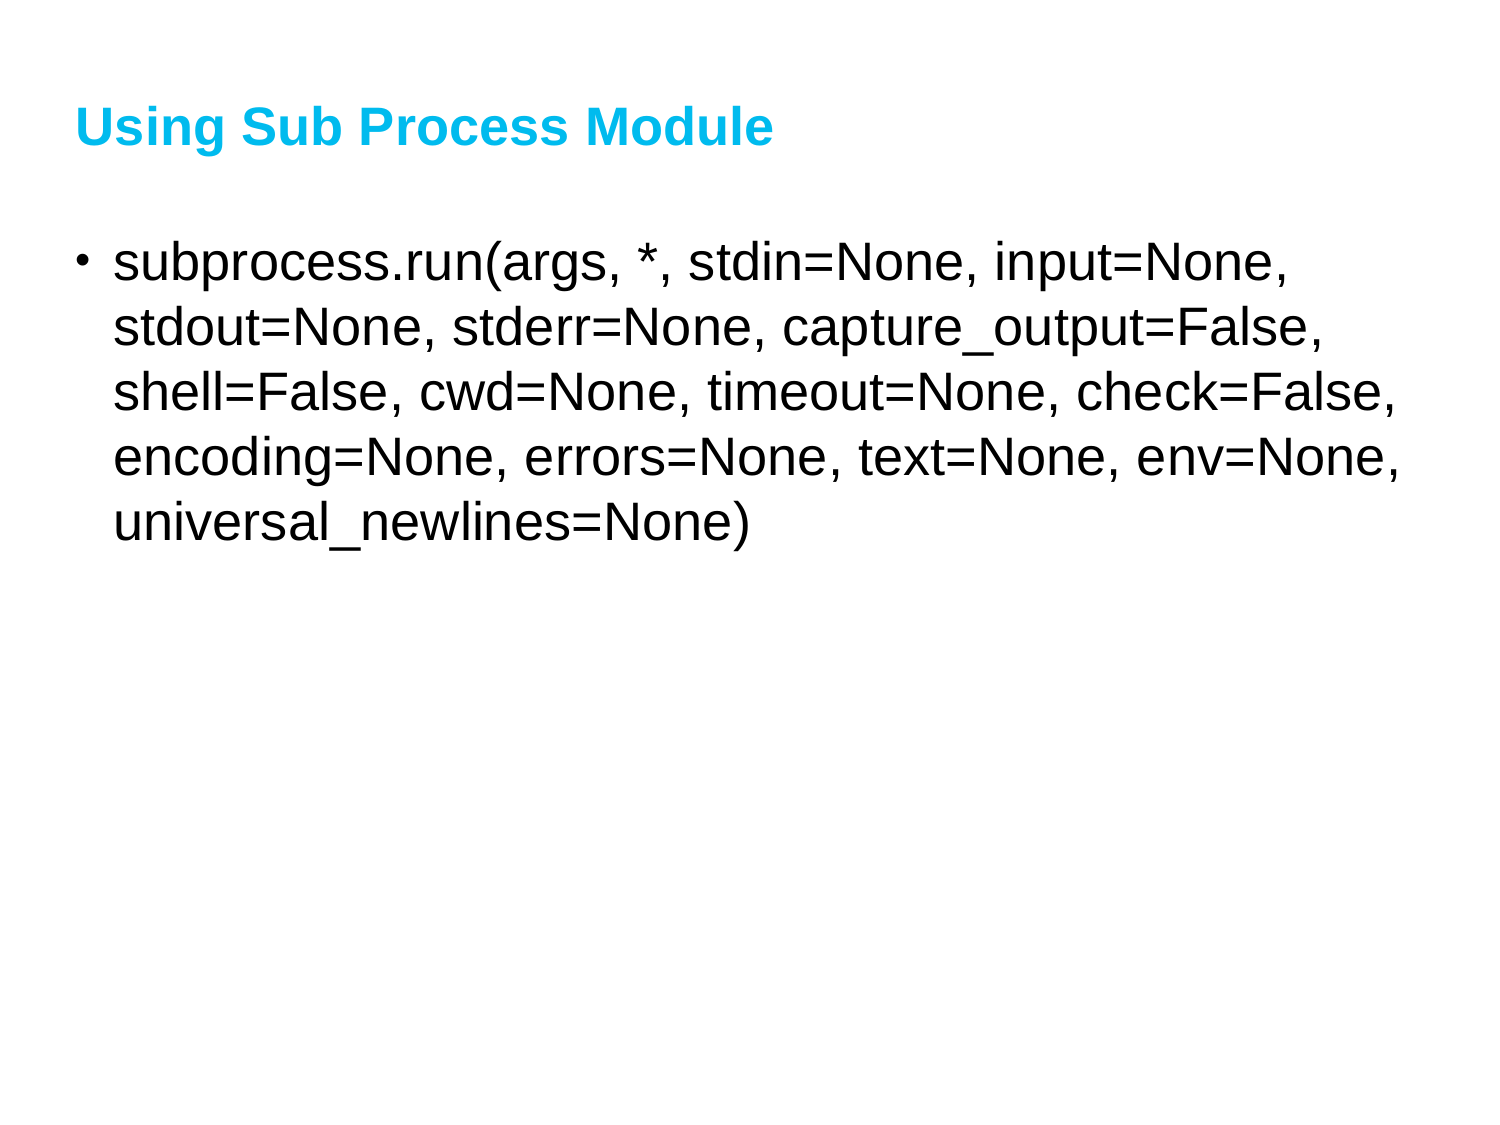

Guide to Programming with Python
334
Using Sub Process Module
subprocess.run(args, *, stdin=None, input=None, stdout=None, stderr=None, capture_output=False, shell=False, cwd=None, timeout=None, check=False, encoding=None, errors=None, text=None, env=None, universal_newlines=None)